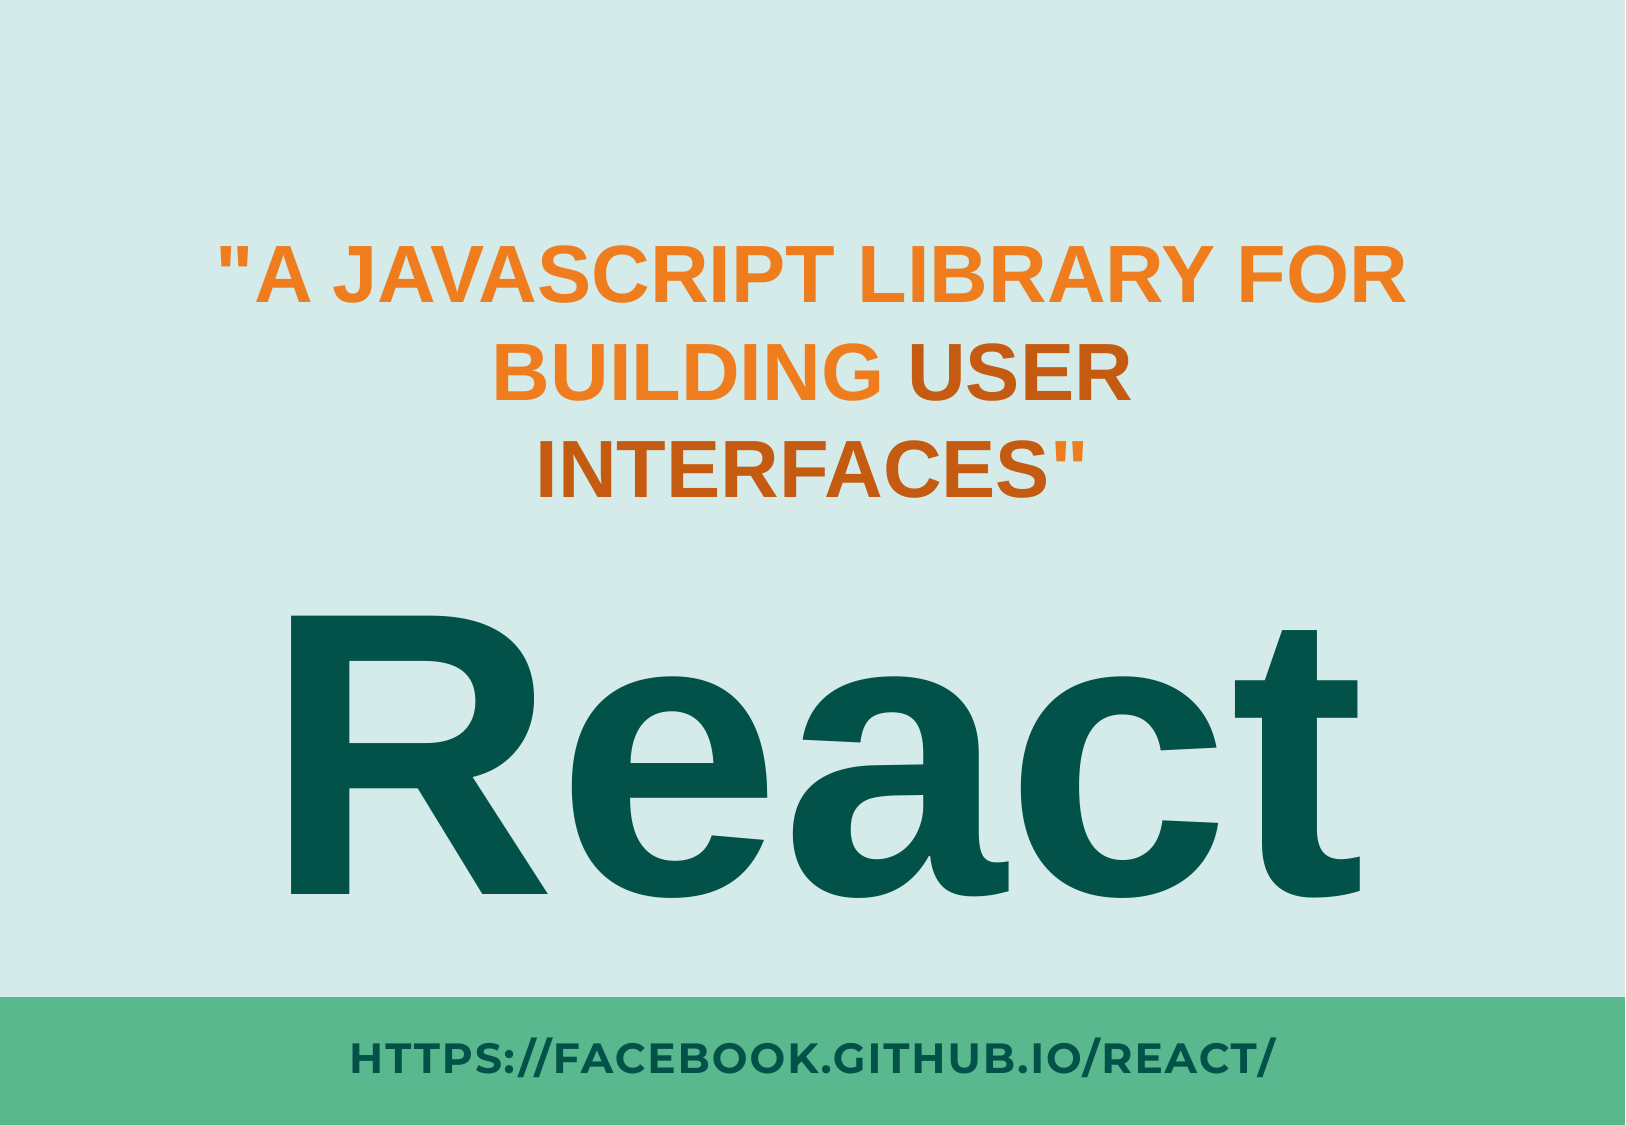

"A JAVASCRIPT LIBRARY FOR BUILDING USER INTERFACES"
React
# https://facebook.github.io/react/